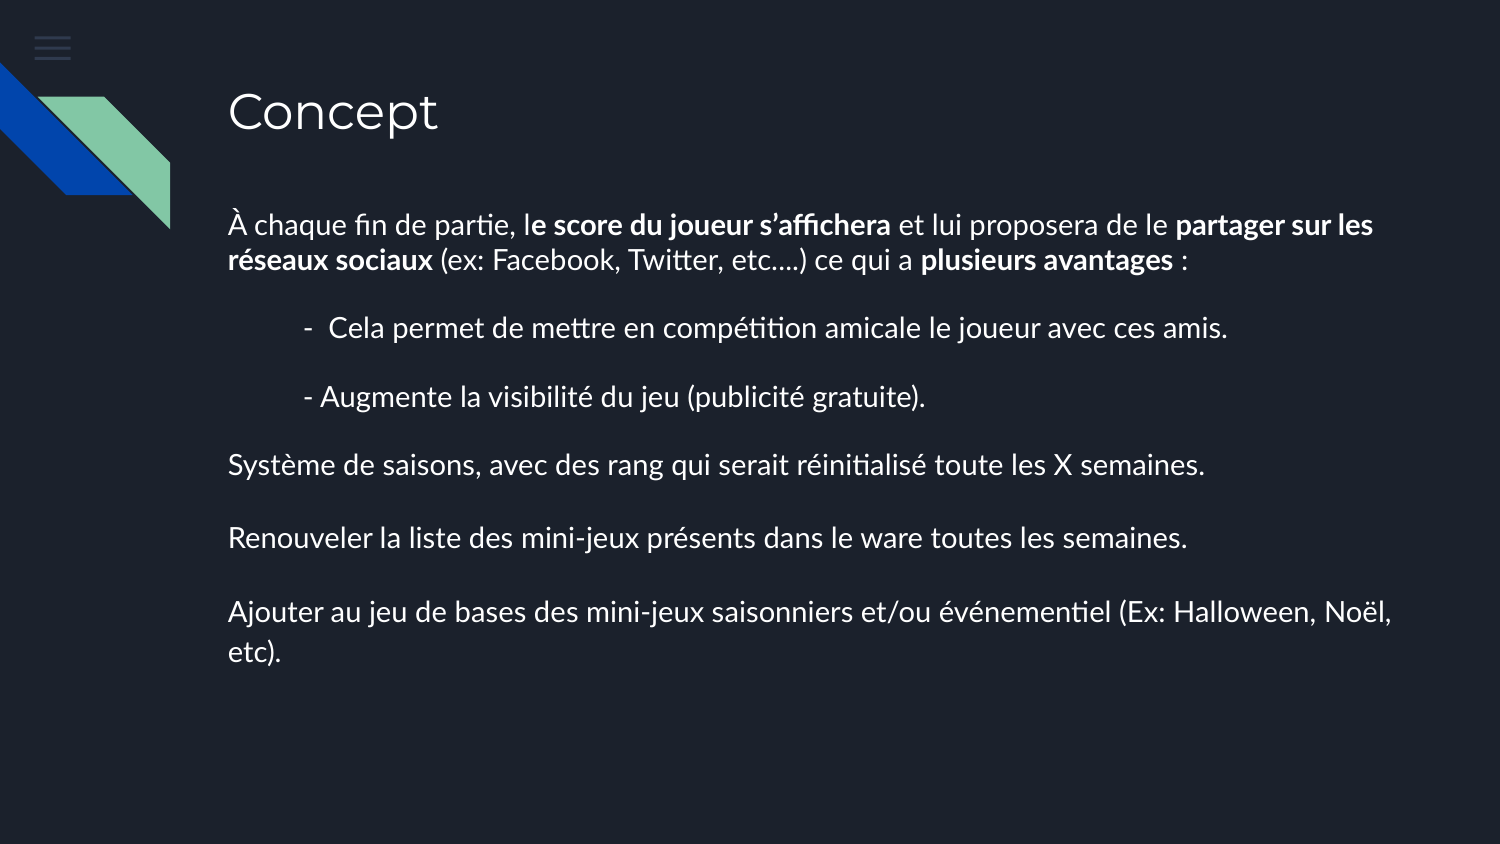

# Concept
À chaque fin de partie, le score du joueur s’affichera et lui proposera de le partager sur les réseaux sociaux (ex: Facebook, Twitter, etc....) ce qui a plusieurs avantages :
-  Cela permet de mettre en compétition amicale le joueur avec ces amis.
- Augmente la visibilité du jeu (publicité gratuite).
Système de saisons, avec des rang qui serait réinitialisé toute les X semaines.
Renouveler la liste des mini-jeux présents dans le ware toutes les semaines.
Ajouter au jeu de bases des mini-jeux saisonniers et/ou événementiel (Ex: Halloween, Noël, etc).